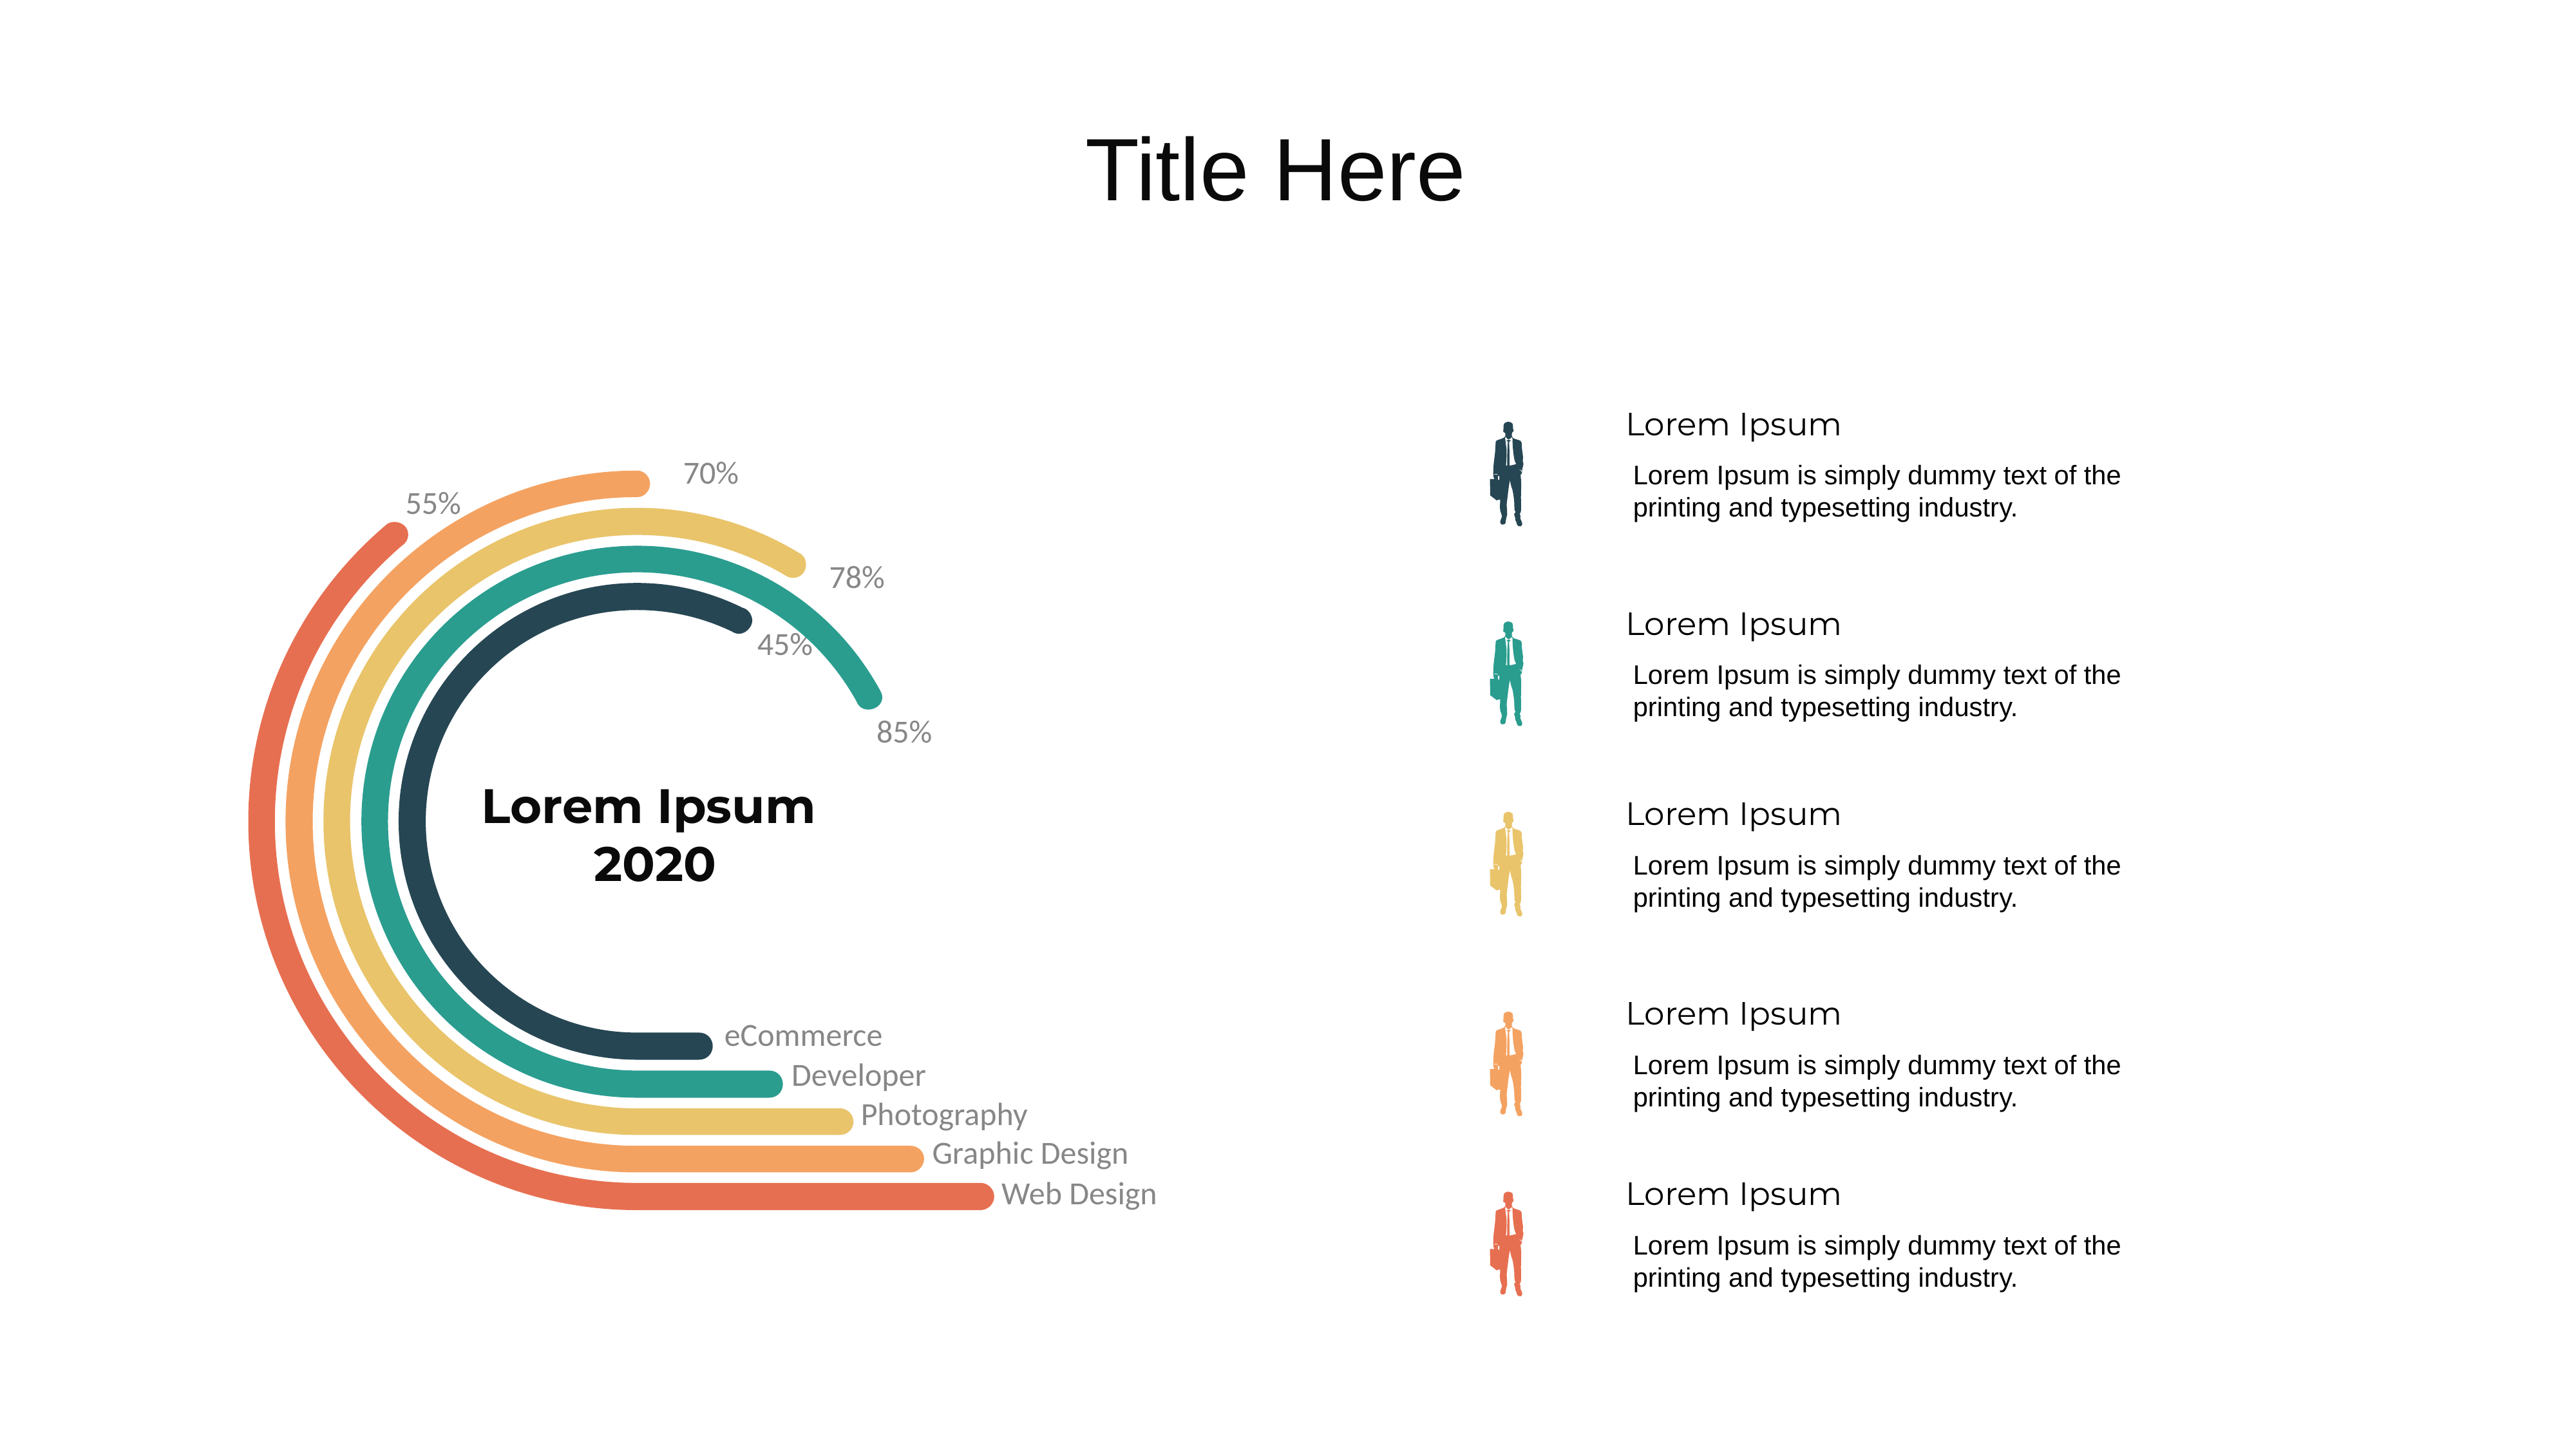

4
# Title Here
Lorem Ipsum

70%
Lorem Ipsum is simply dummy text of the printing and typesetting industry.
55%

78%

Lorem Ipsum
45%

Lorem Ipsum is simply dummy text of the printing and typesetting industry.
85%
Lorem Ipsum
2020
Lorem Ipsum

Lorem Ipsum is simply dummy text of the printing and typesetting industry.
Lorem Ipsum
eCommerce

Lorem Ipsum is simply dummy text of the printing and typesetting industry.
Developer
Photography
Graphic Design
Web Design
Lorem Ipsum

Lorem Ipsum is simply dummy text of the printing and typesetting industry.